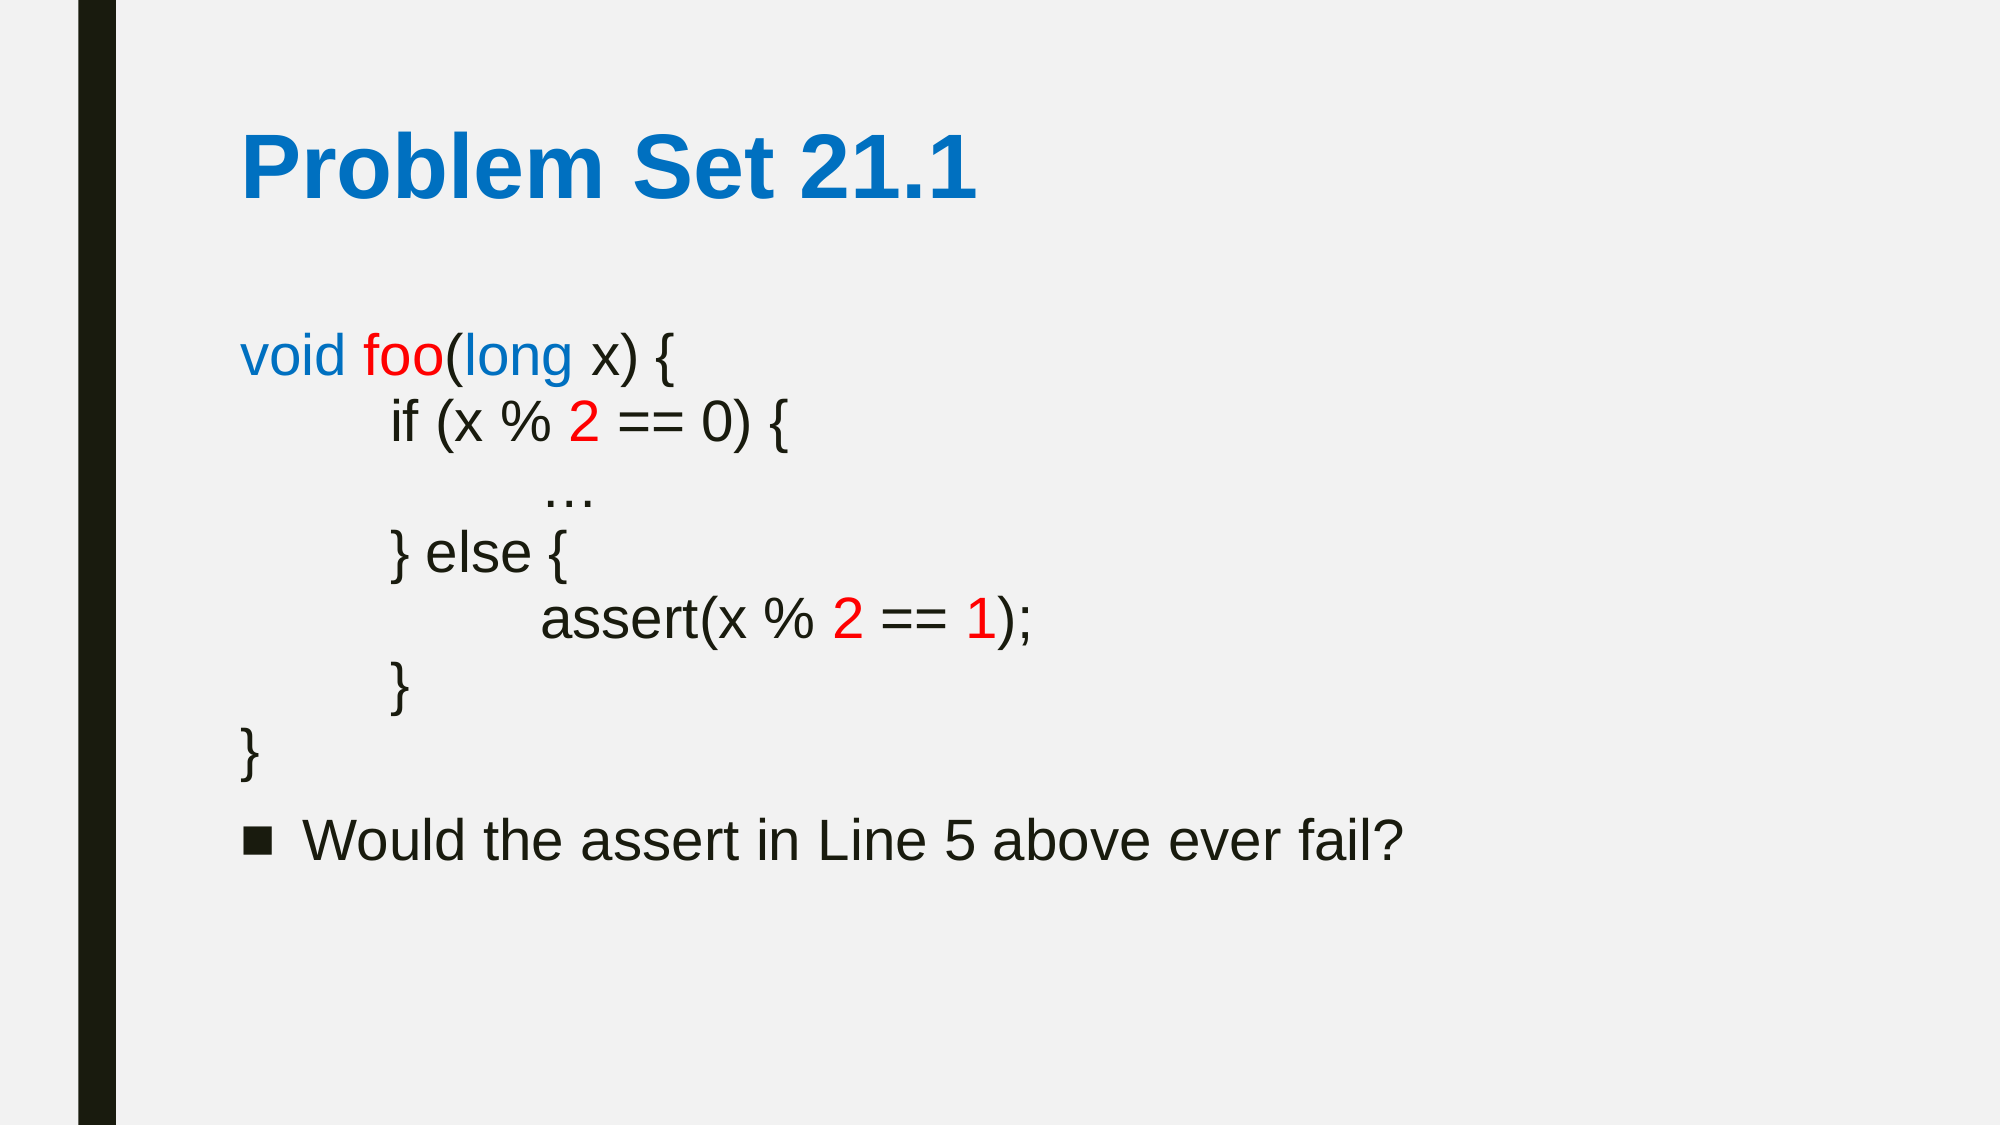

# Problem Set 21.1
void foo(long x) {
	if (x % 2 == 0) {
		…
	} else {
		assert(x % 2 == 1);
	}
}
Would the assert in Line 5 above ever fail?